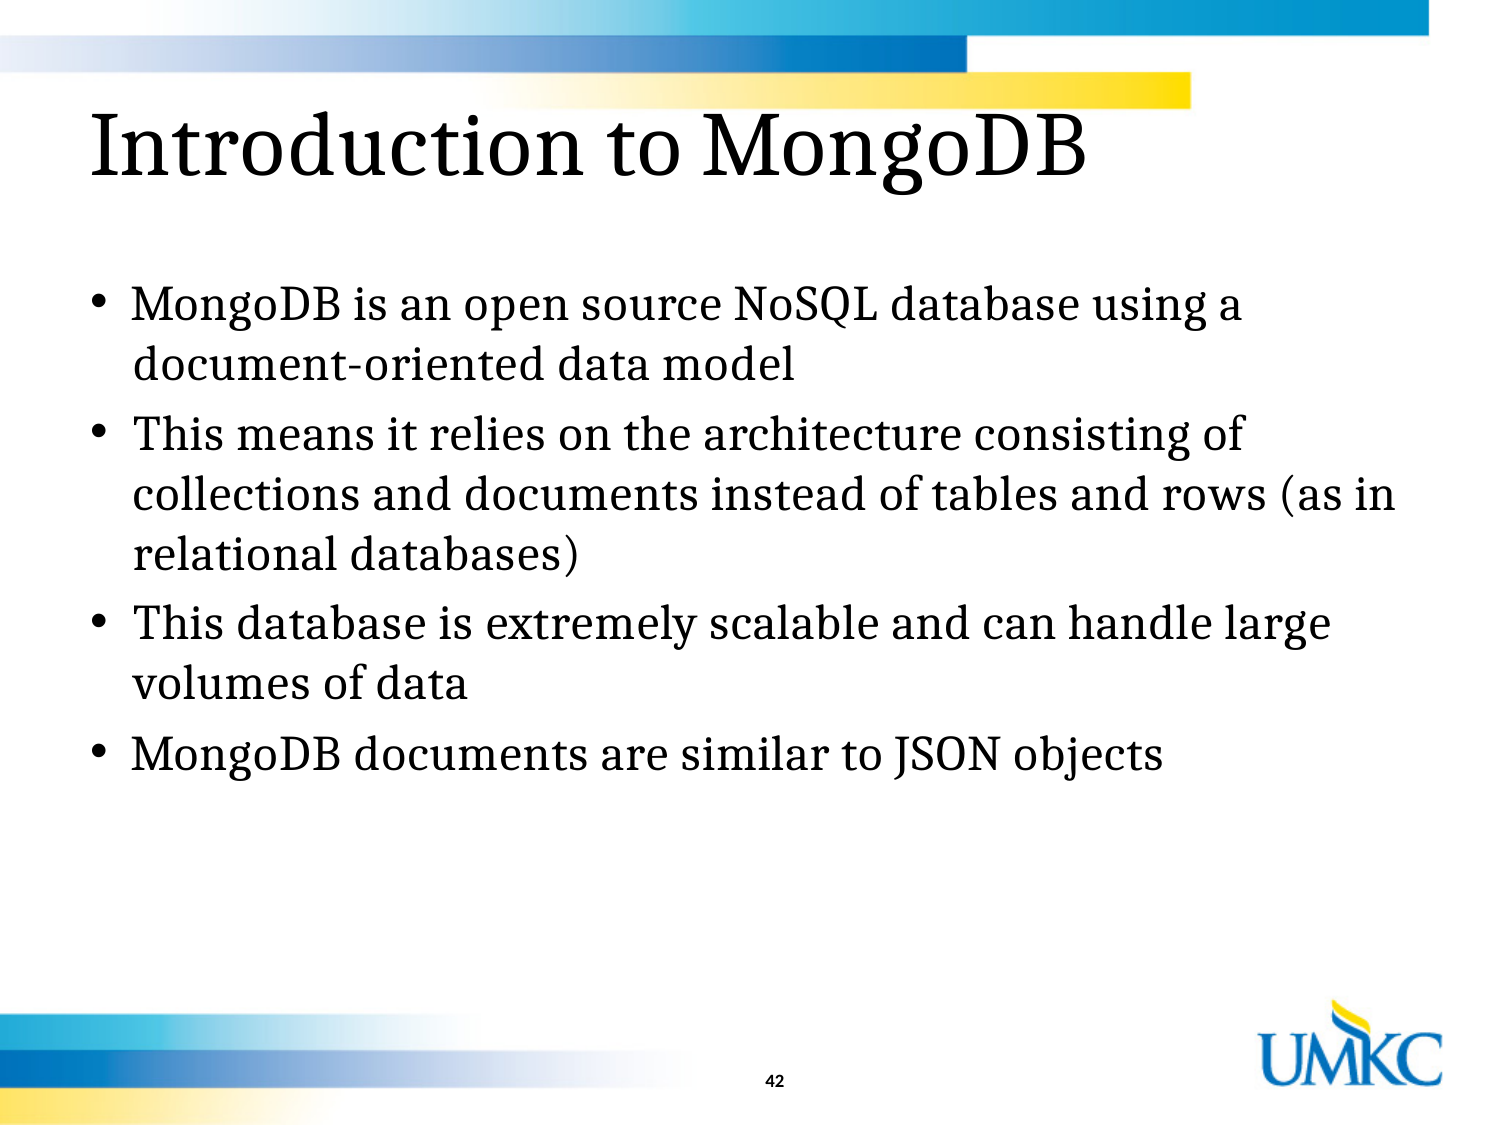

# Introduction to MongoDB
MongoDB is an open source NoSQL database using a document-oriented data model
This means it relies on the architecture consisting of collections and documents instead of tables and rows (as in relational databases)
This database is extremely scalable and can handle large volumes of data
MongoDB documents are similar to JSON objects
42